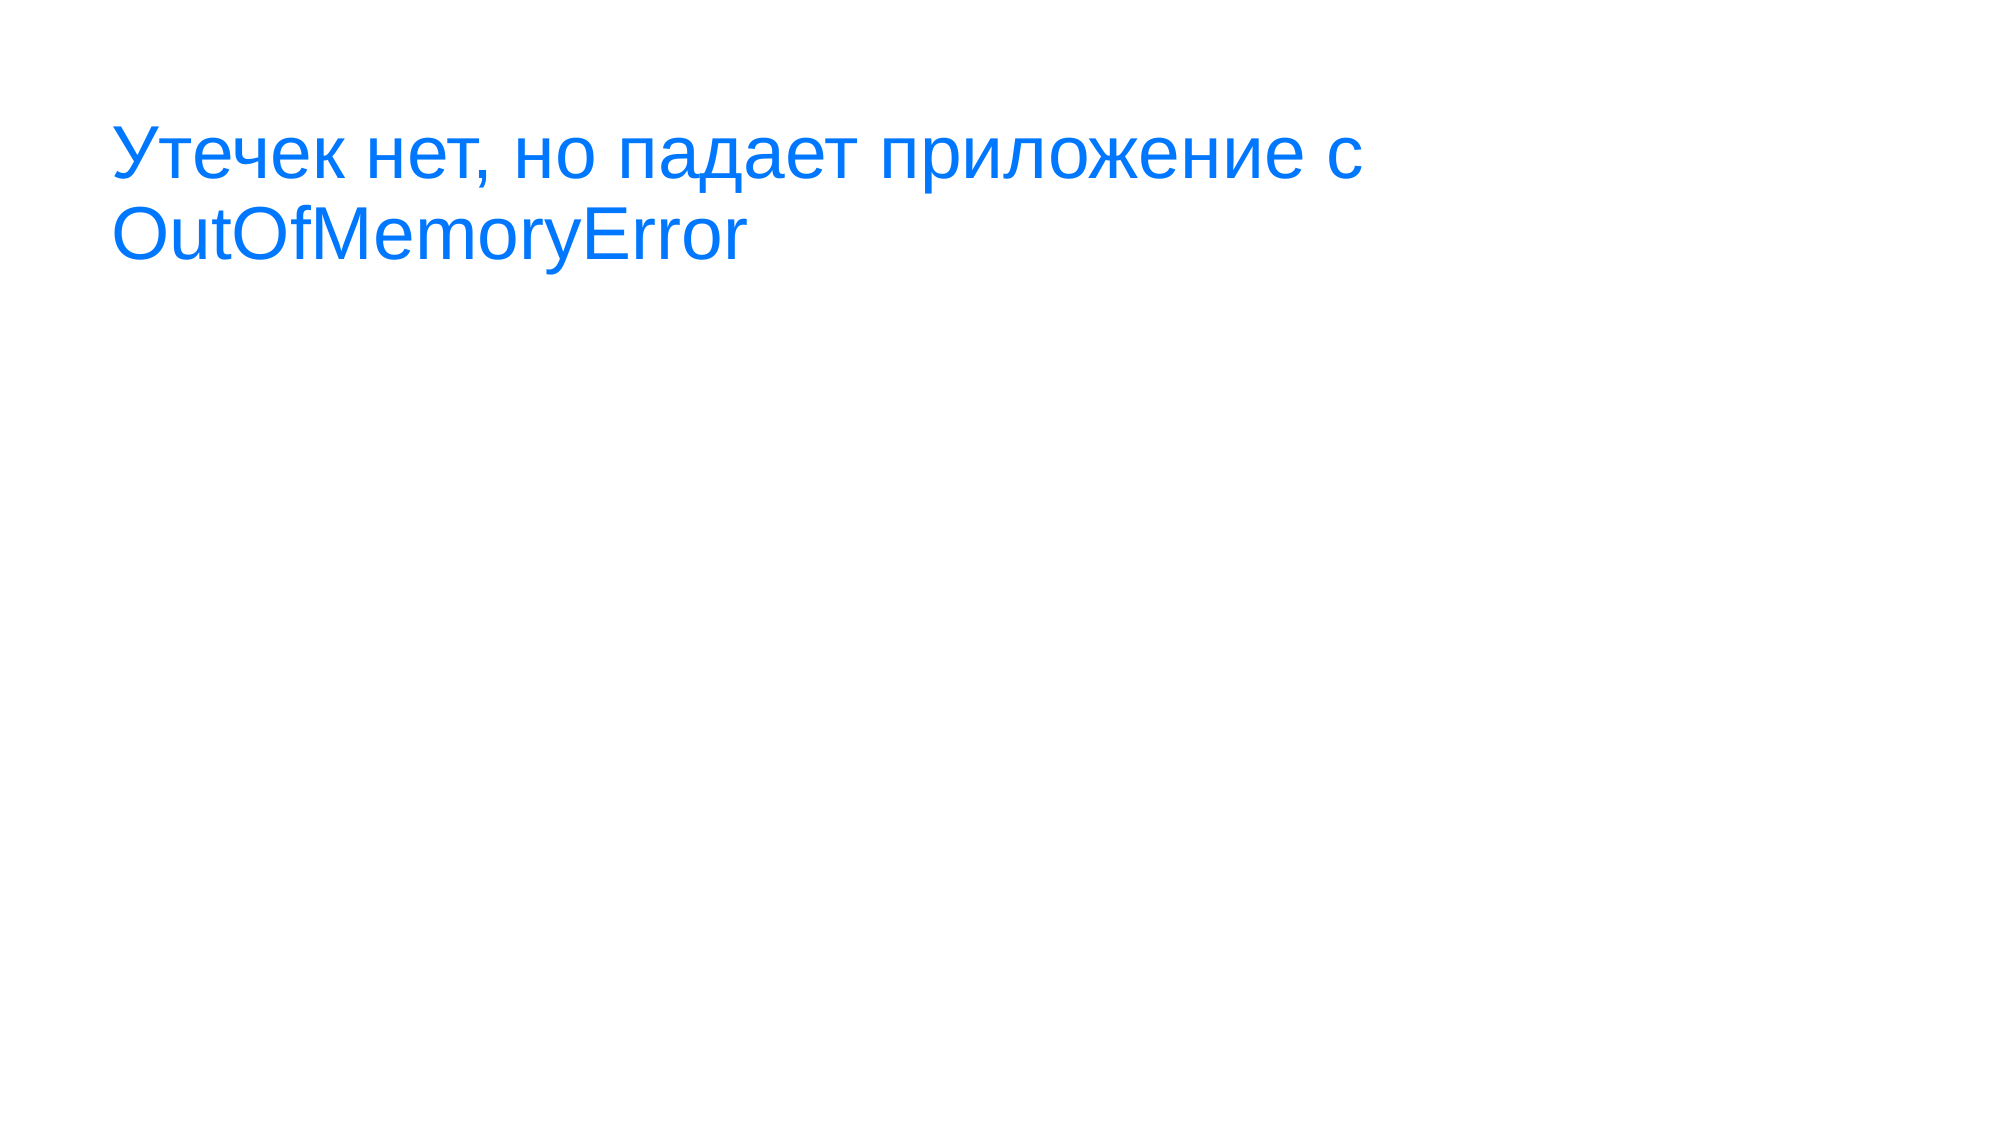

# Утечек нет, но падает приложение с OutOfMemoryError